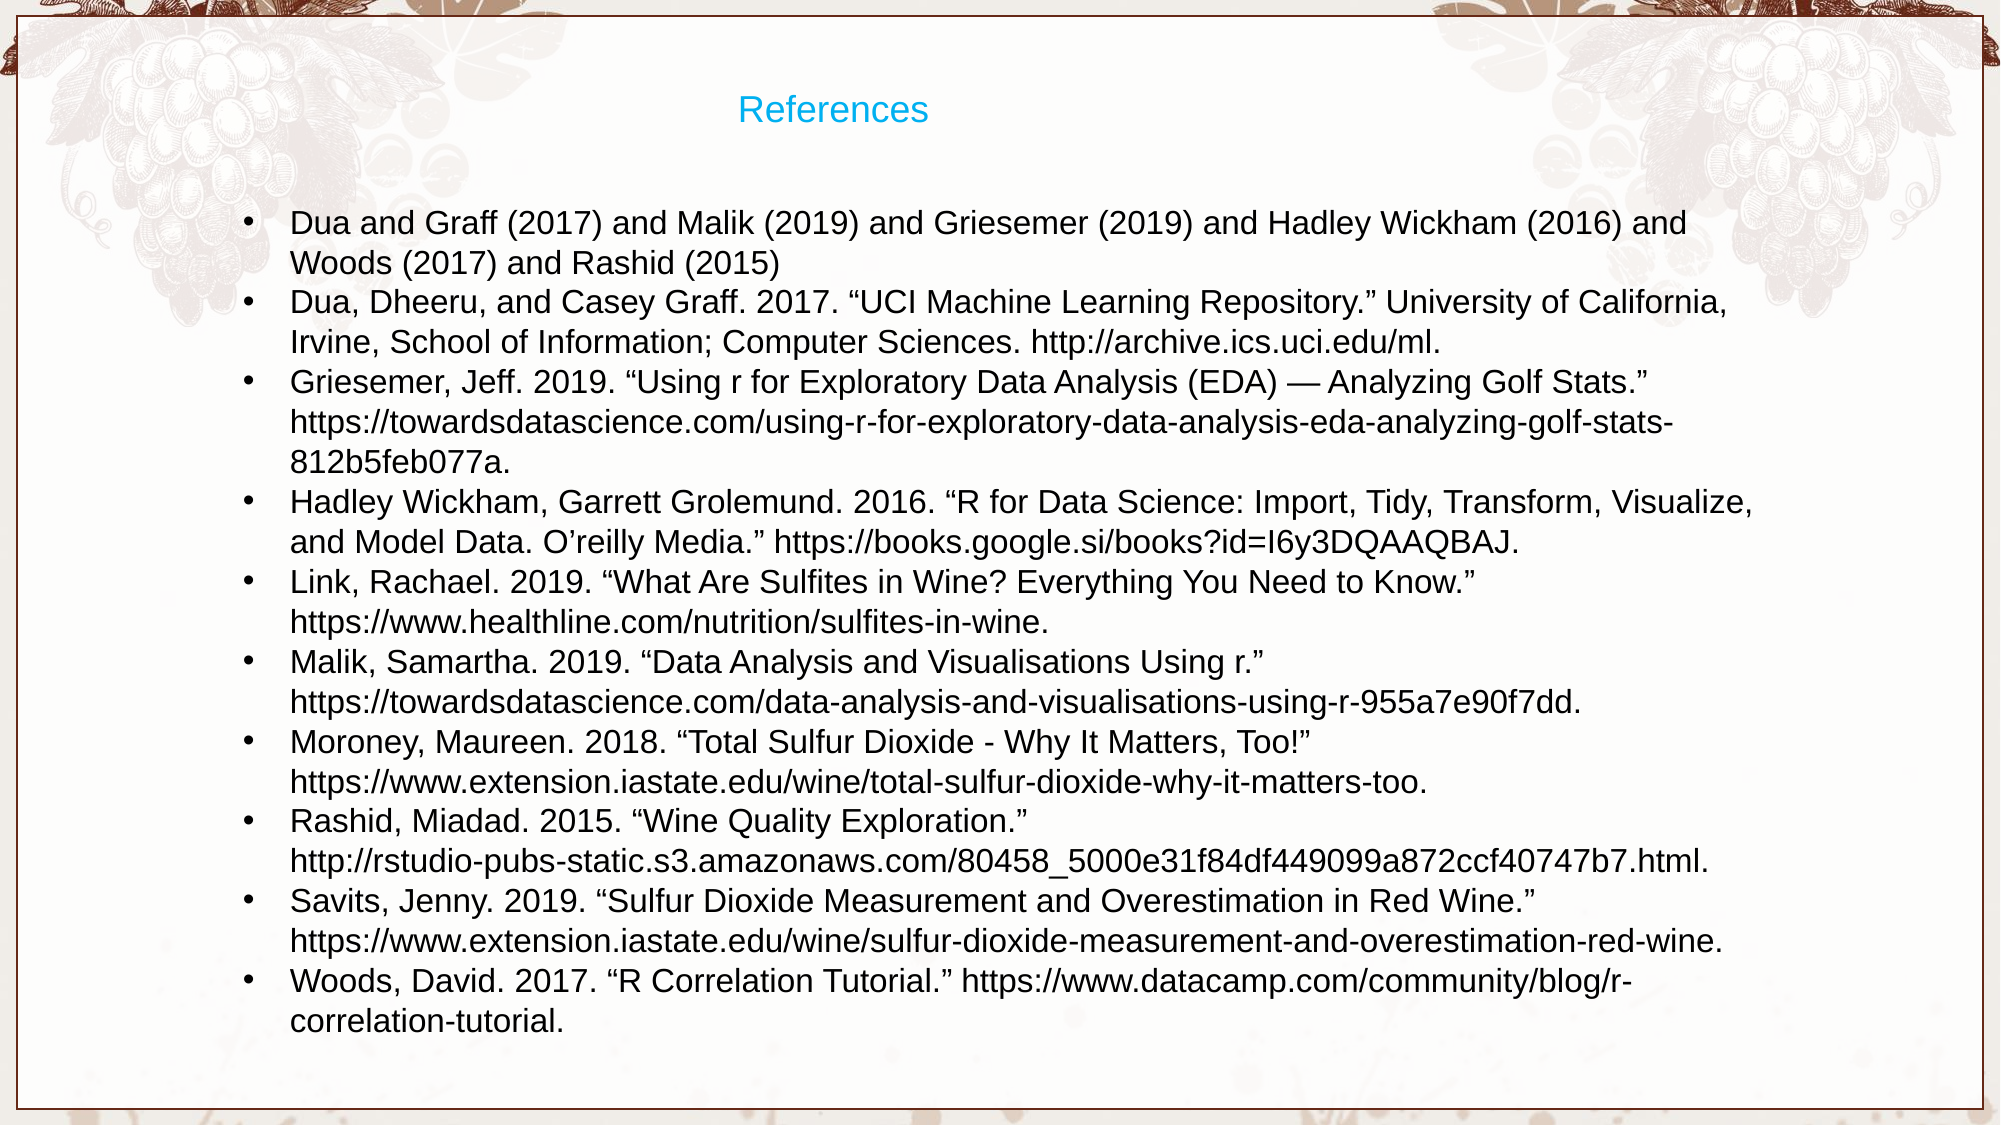

References
Dua and Graff (2017) and Malik (2019) and Griesemer (2019) and Hadley Wickham (2016) and Woods (2017) and Rashid (2015)
Dua, Dheeru, and Casey Graff. 2017. “UCI Machine Learning Repository.” University of California, Irvine, School of Information; Computer Sciences. http://archive.ics.uci.edu/ml.
Griesemer, Jeff. 2019. “Using r for Exploratory Data Analysis (EDA) — Analyzing Golf Stats.” https://towardsdatascience.com/using-r-for-exploratory-data-analysis-eda-analyzing-golf-stats-812b5feb077a.
Hadley Wickham, Garrett Grolemund. 2016. “R for Data Science: Import, Tidy, Transform, Visualize, and Model Data. O’reilly Media.” https://books.google.si/books?id=I6y3DQAAQBAJ.
Link, Rachael. 2019. “What Are Sulfites in Wine? Everything You Need to Know.” https://www.healthline.com/nutrition/sulfites-in-wine.
Malik, Samartha. 2019. “Data Analysis and Visualisations Using r.” https://towardsdatascience.com/data-analysis-and-visualisations-using-r-955a7e90f7dd.
Moroney, Maureen. 2018. “Total Sulfur Dioxide - Why It Matters, Too!” https://www.extension.iastate.edu/wine/total-sulfur-dioxide-why-it-matters-too.
Rashid, Miadad. 2015. “Wine Quality Exploration.” http://rstudio-pubs-static.s3.amazonaws.com/80458_5000e31f84df449099a872ccf40747b7.html.
Savits, Jenny. 2019. “Sulfur Dioxide Measurement and Overestimation in Red Wine.” https://www.extension.iastate.edu/wine/sulfur-dioxide-measurement-and-overestimation-red-wine.
Woods, David. 2017. “R Correlation Tutorial.” https://www.datacamp.com/community/blog/r-correlation-tutorial.